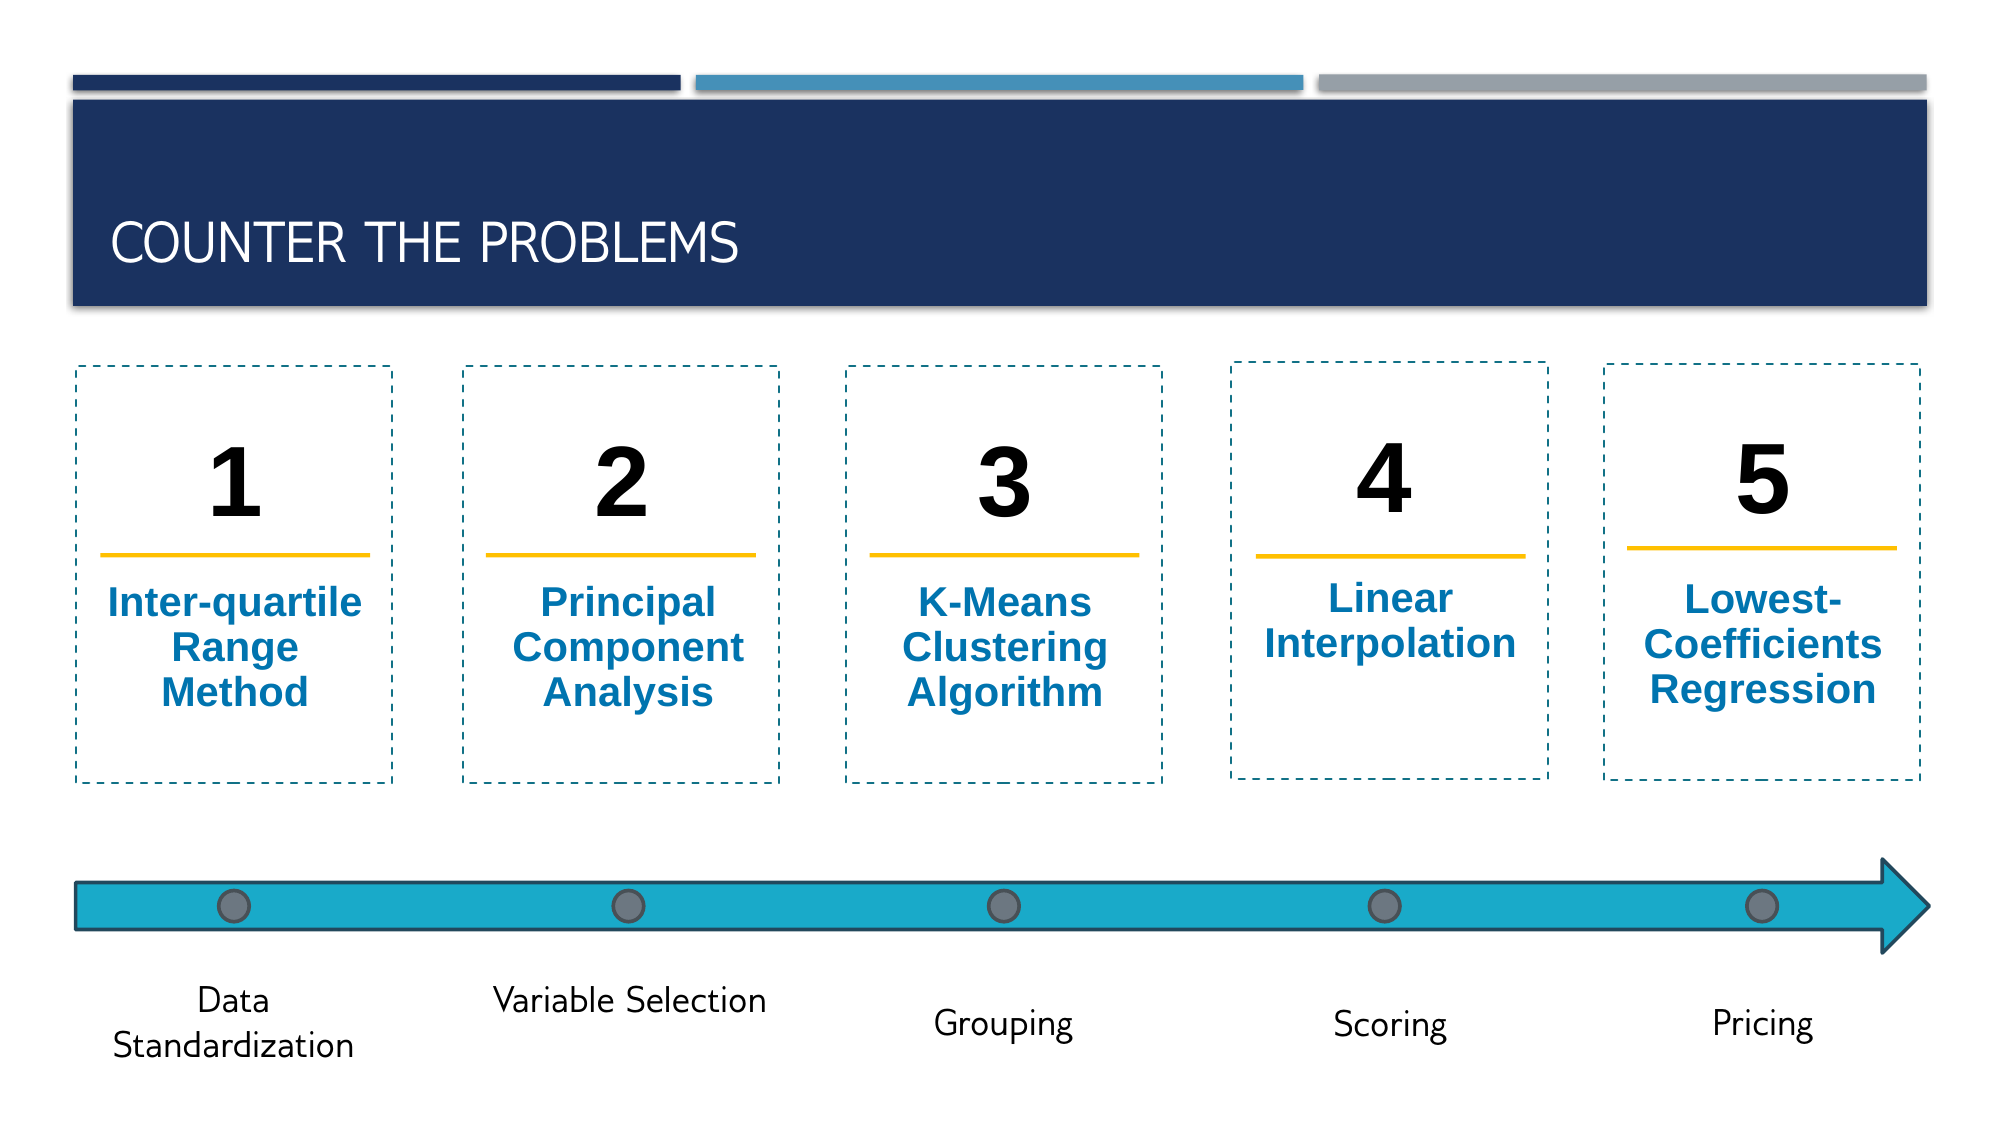

# Counter the problems

4

Linear Interpolation

5

Lowest-Coefficients Regression

2

Principal Component Analysis

3

K-Means Clustering Algorithm

1

Inter-quartile Range Method

Variable Selection
Data Standardization
Grouping
Pricing
Scoring